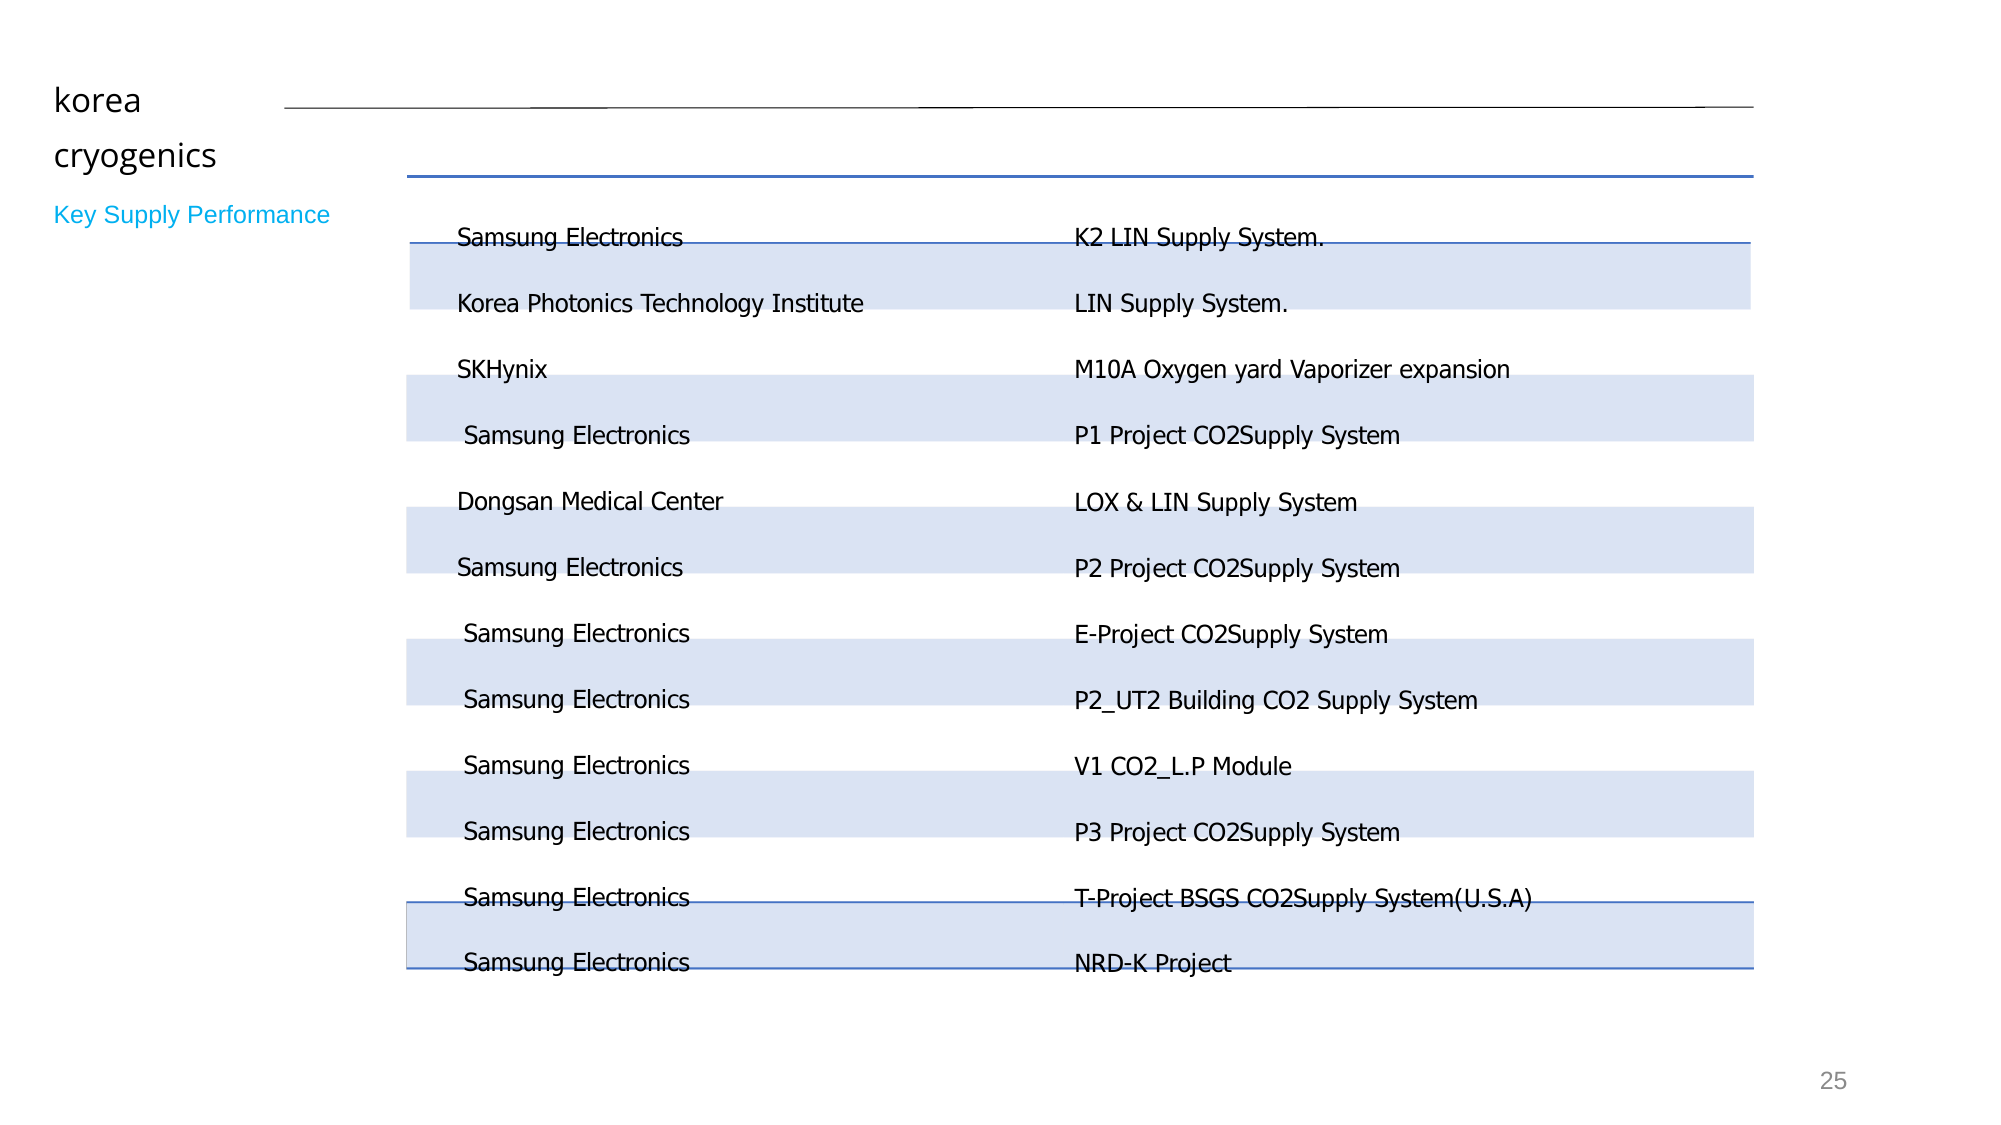

korea cryogenics

Samsung Electronics
K2 LIN Supply System.
Key Supply Performance

Korea Photonics Technology Institute
LIN Supply System.
SKHynix
M10A Oxygen yard Vaporizer expansion

Samsung Electronics
P1 Project CO2Supply System
Dongsan Medical Center
LOX & LIN Supply System

Samsung Electronics
P2 Project CO2Supply System
Samsung Electronics
E-Project CO2Supply System

Samsung Electronics
P2_UT2 Building CO2 Supply System
Samsung Electronics
V1 CO2_L.P Module

Samsung Electronics
P3 Project CO2Supply System
Samsung Electronics
T-Project BSGS CO2Supply System(U.S.A)
NRD-K Project

Samsung Electronics
25